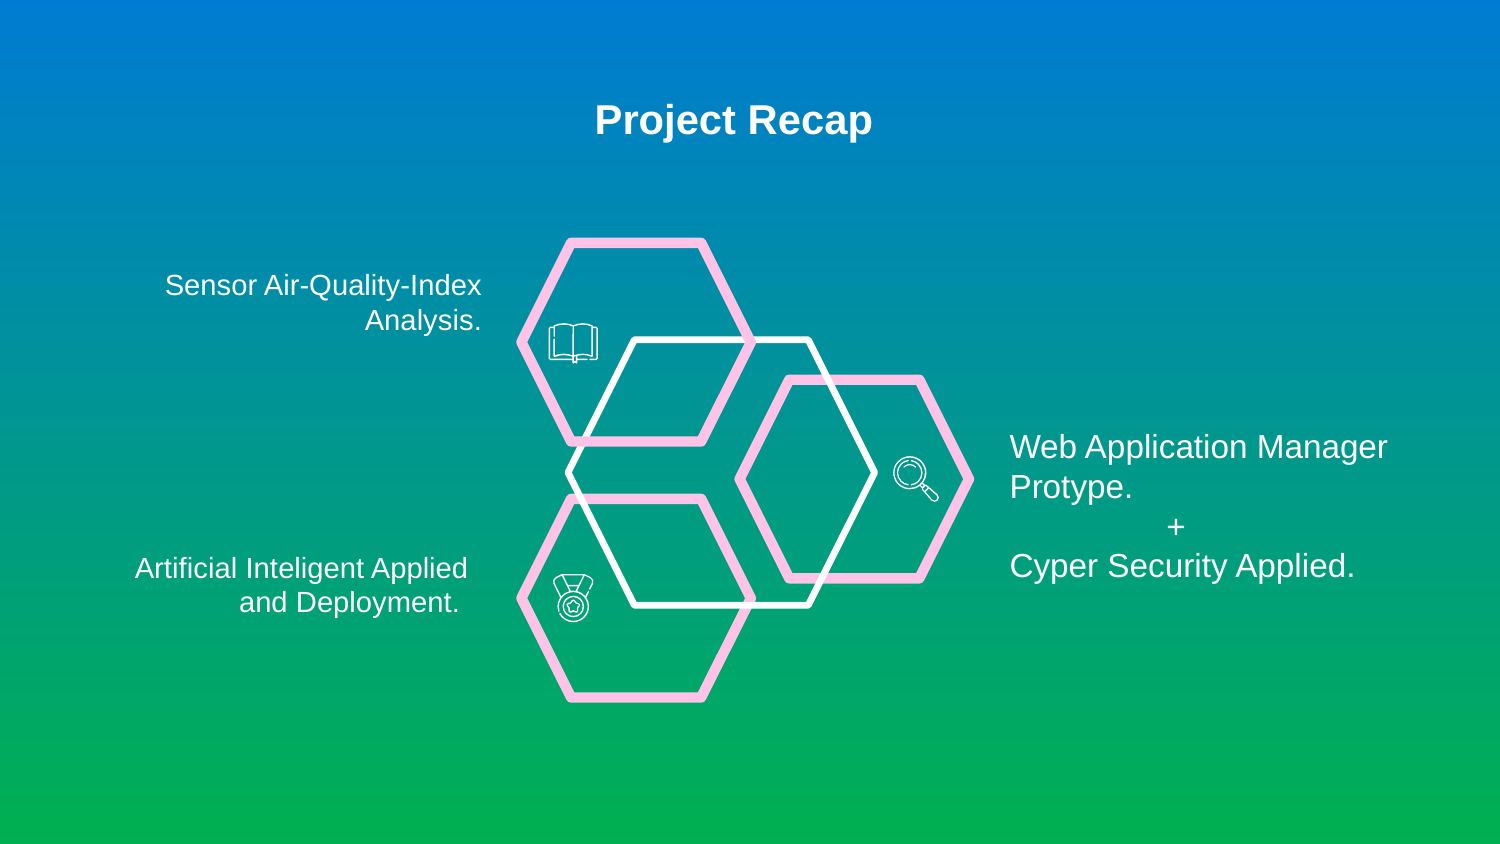

# Project Recap

Sensor Air-Quality-Index Analysis.

Web Application Manager Protype.
                 +
Cyper Security Applied.

Artificial Inteligent Applied and Deployment.